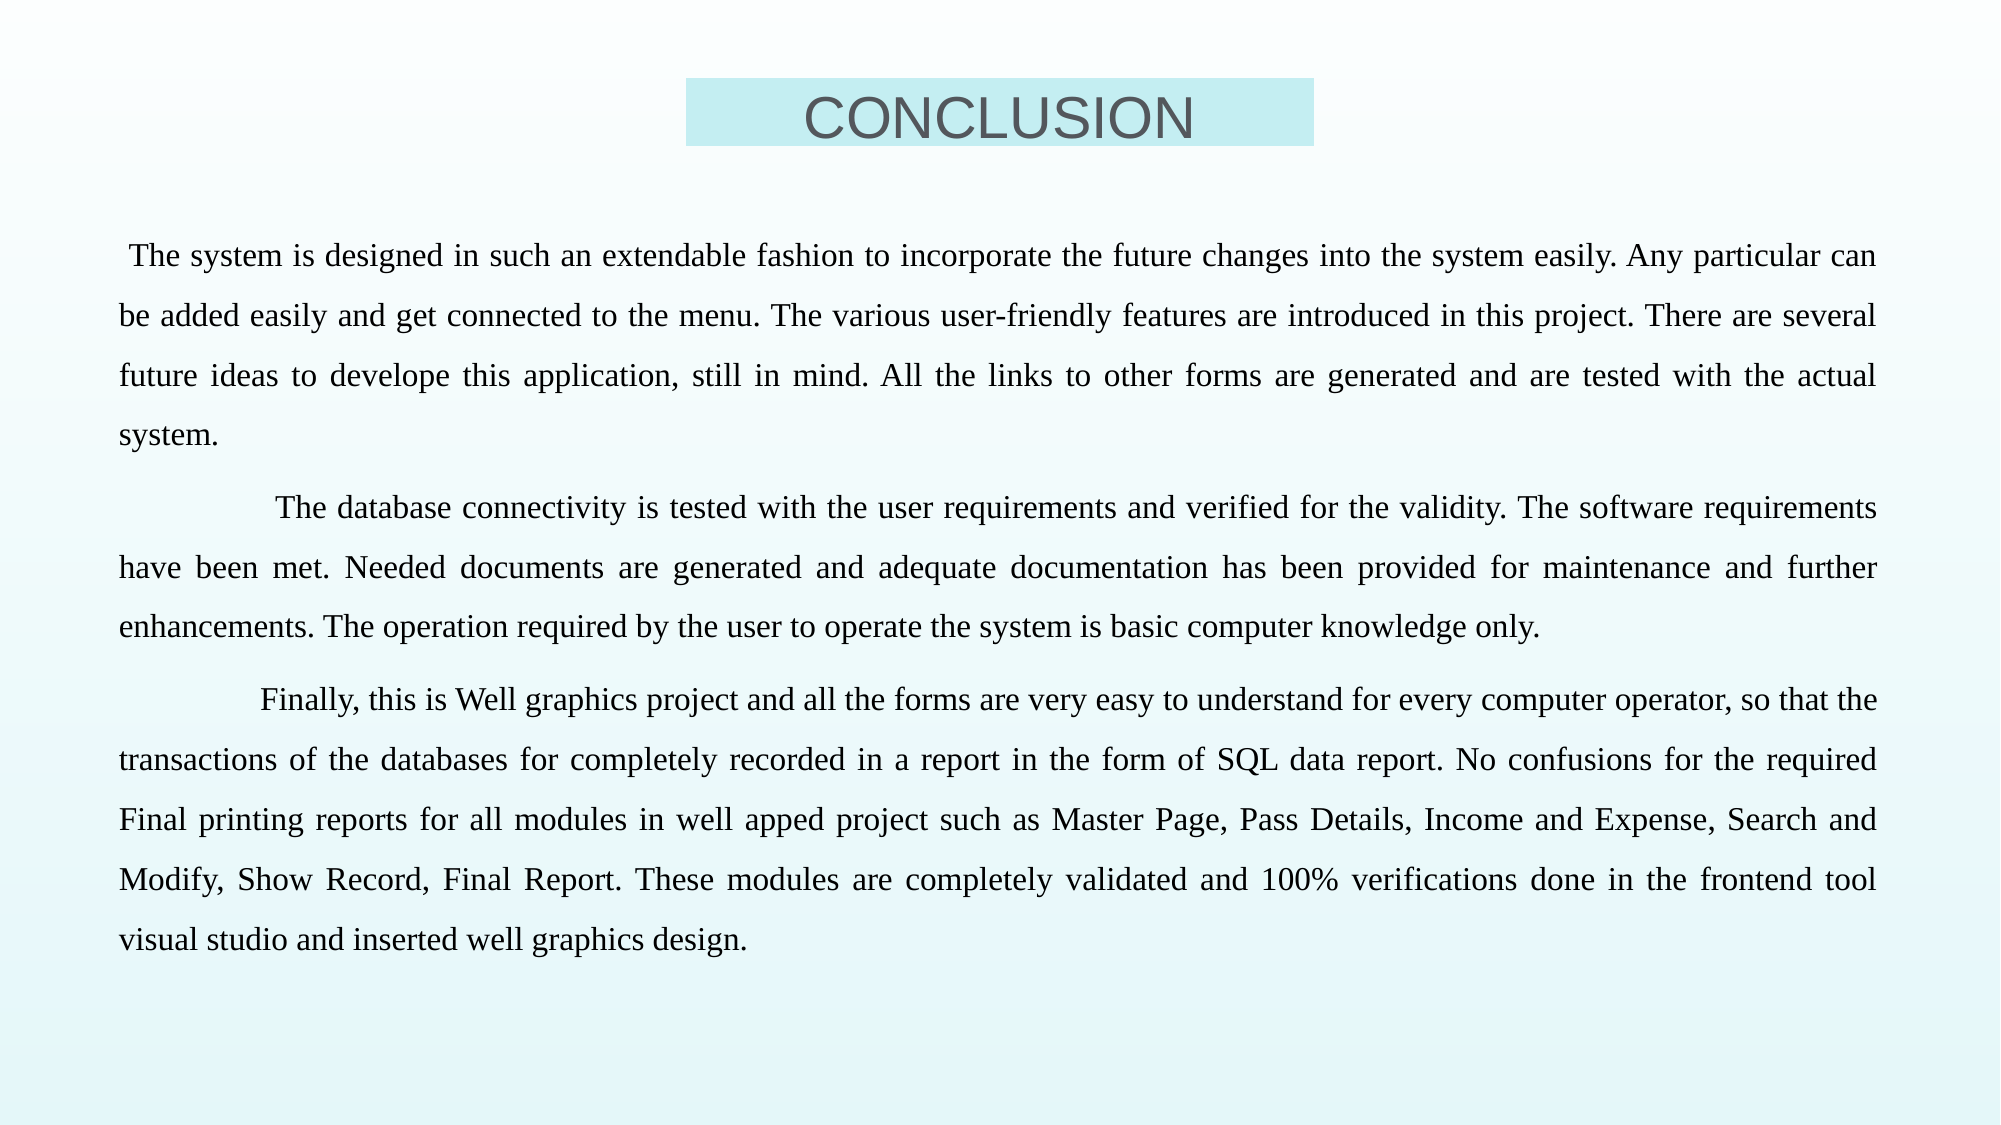

CONCLUSION
 The system is designed in such an extendable fashion to incorporate the future changes into the system easily. Any particular can be added easily and get connected to the menu. The various user-friendly features are introduced in this project. There are several future ideas to develope this application, still in mind. All the links to other forms are generated and are tested with the actual system.
               The database connectivity is tested with the user requirements and verified for the validity. The software requirements have been met. Needed documents are generated and adequate documentation has been provided for maintenance and further enhancements. The operation required by the user to operate the system is basic computer knowledge only.
                 Finally, this is Well graphics project and all the forms are very easy to understand for every computer operator, so that the transactions of the databases for completely recorded in a report in the form of SQL data report. No confusions for the required Final printing reports for all modules in well apped project such as Master Page, Pass Details, Income and Expense, Search and Modify, Show Record, Final Report. These modules are completely validated and 100% verifications done in the frontend tool visual studio and inserted well graphics design.